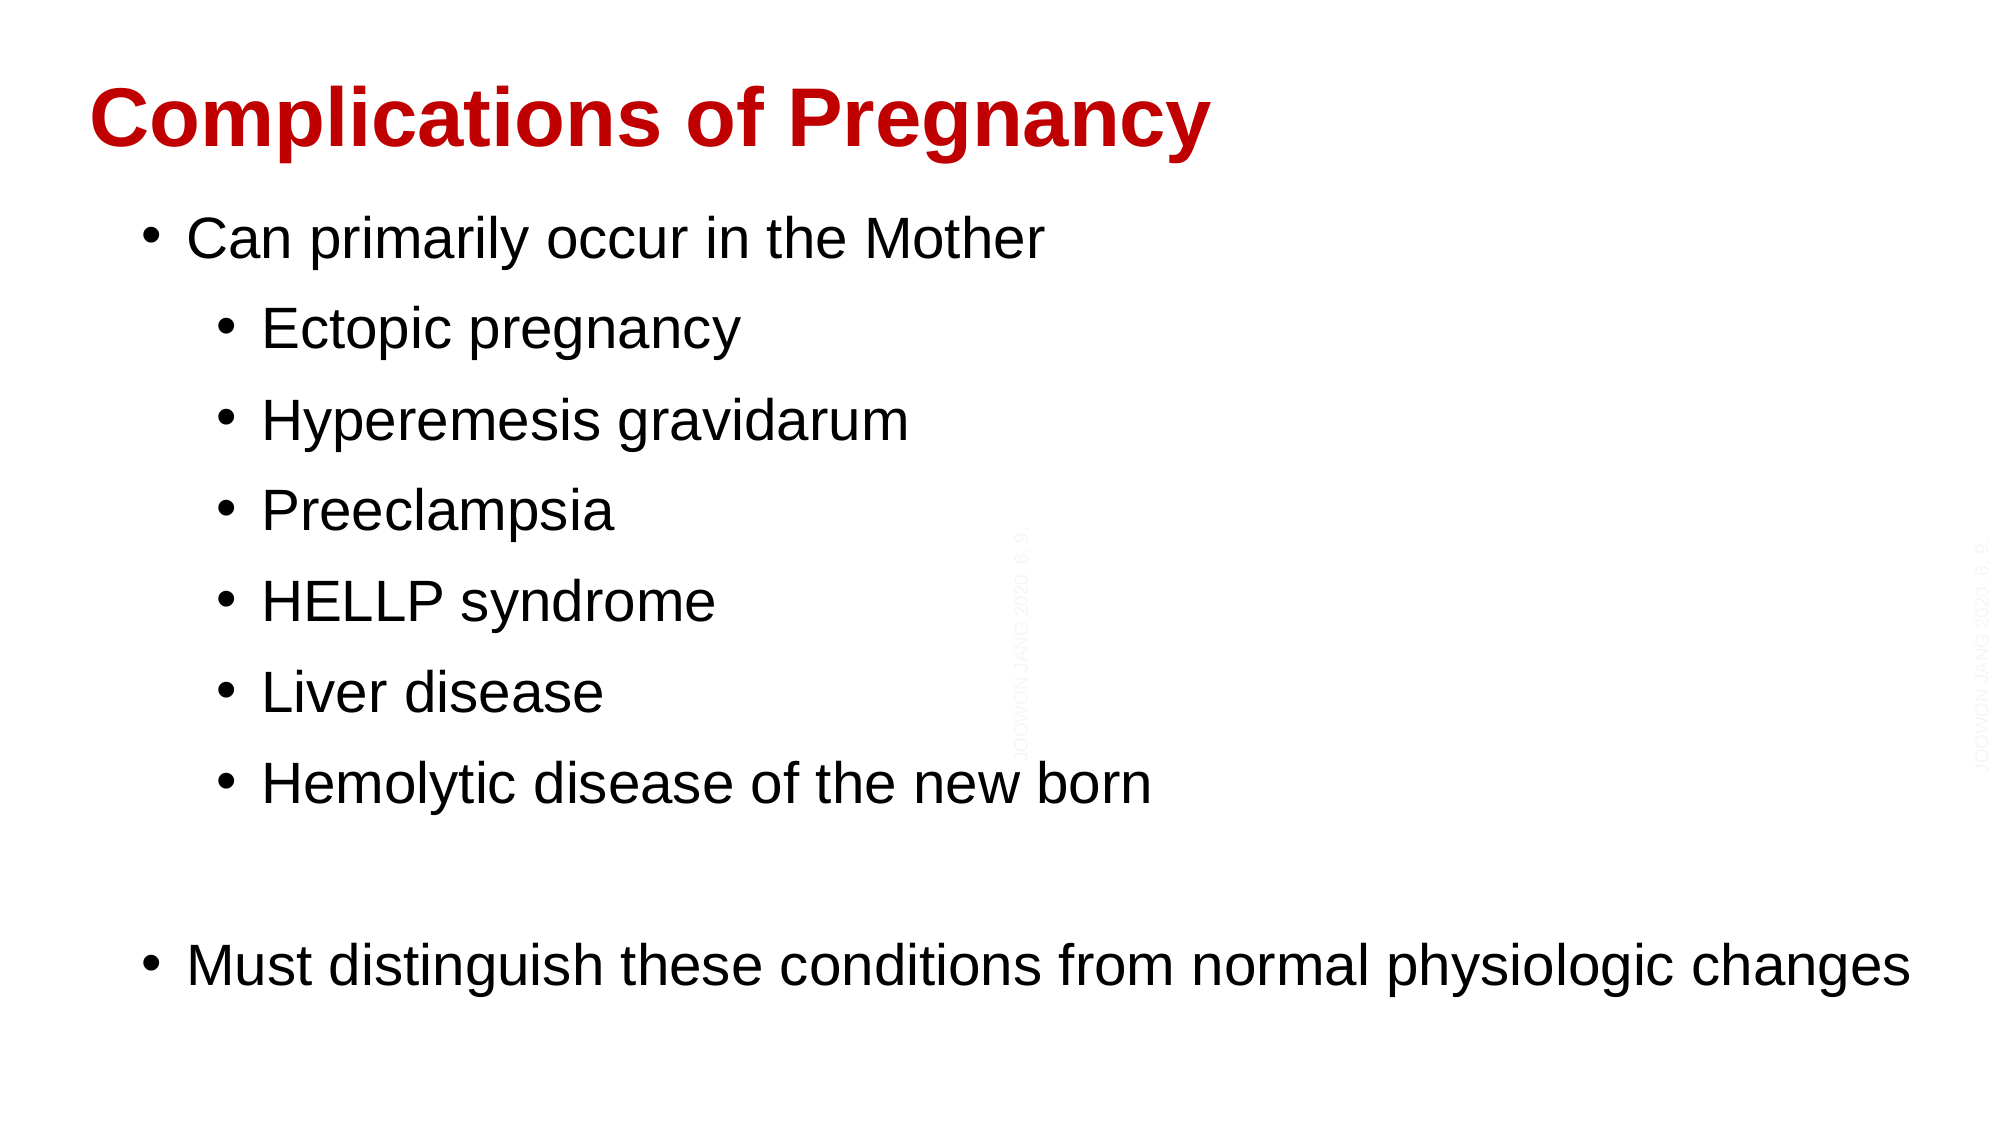

Complications of Pregnancy
Can primarily occur in the Mother
Ectopic pregnancy
Hyperemesis gravidarum
Preeclampsia
HELLP syndrome
Liver disease
Hemolytic disease of the new born

Must distinguish these conditions from normal physiologic changes